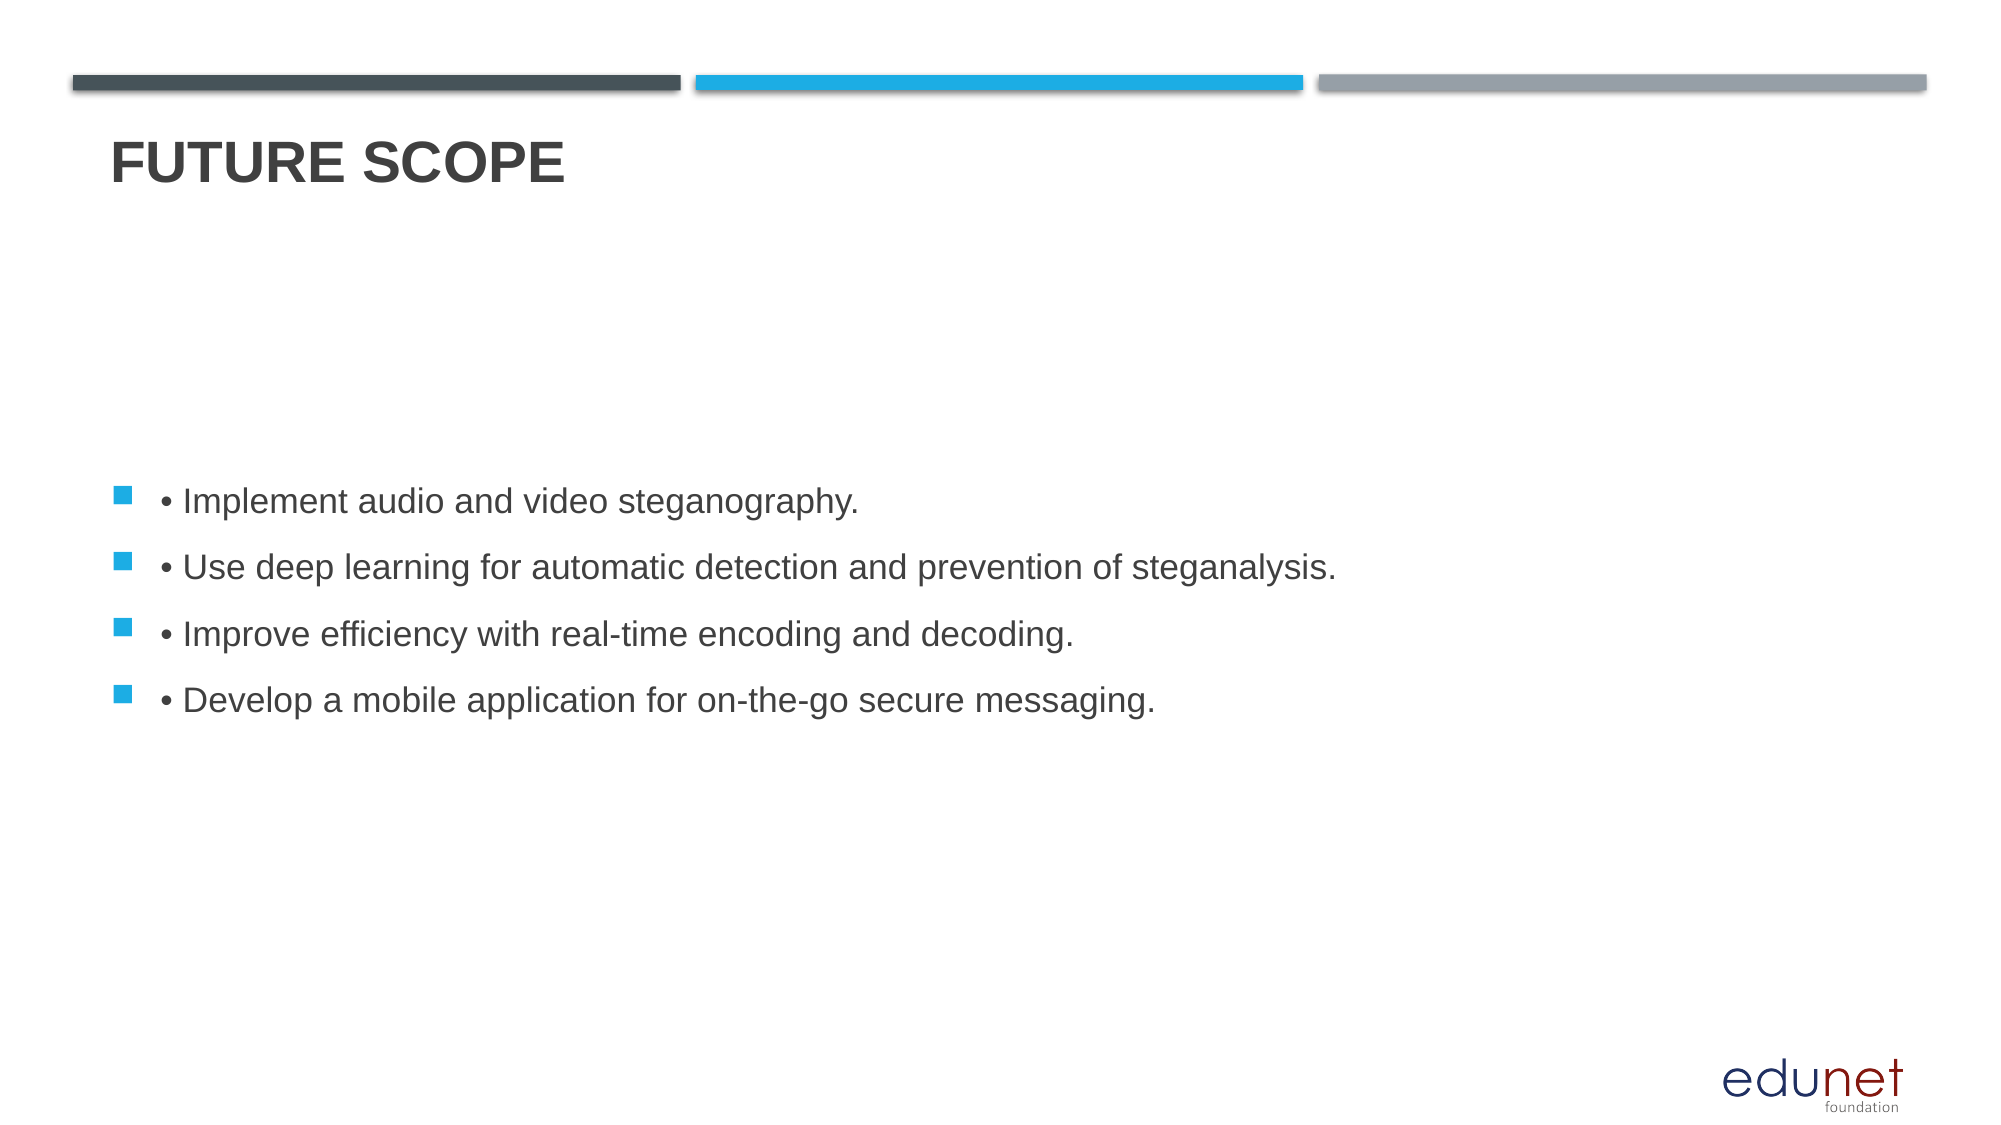

# Future Scope
• Implement audio and video steganography.
• Use deep learning for automatic detection and prevention of steganalysis.
• Improve efficiency with real-time encoding and decoding.
• Develop a mobile application for on-the-go secure messaging.